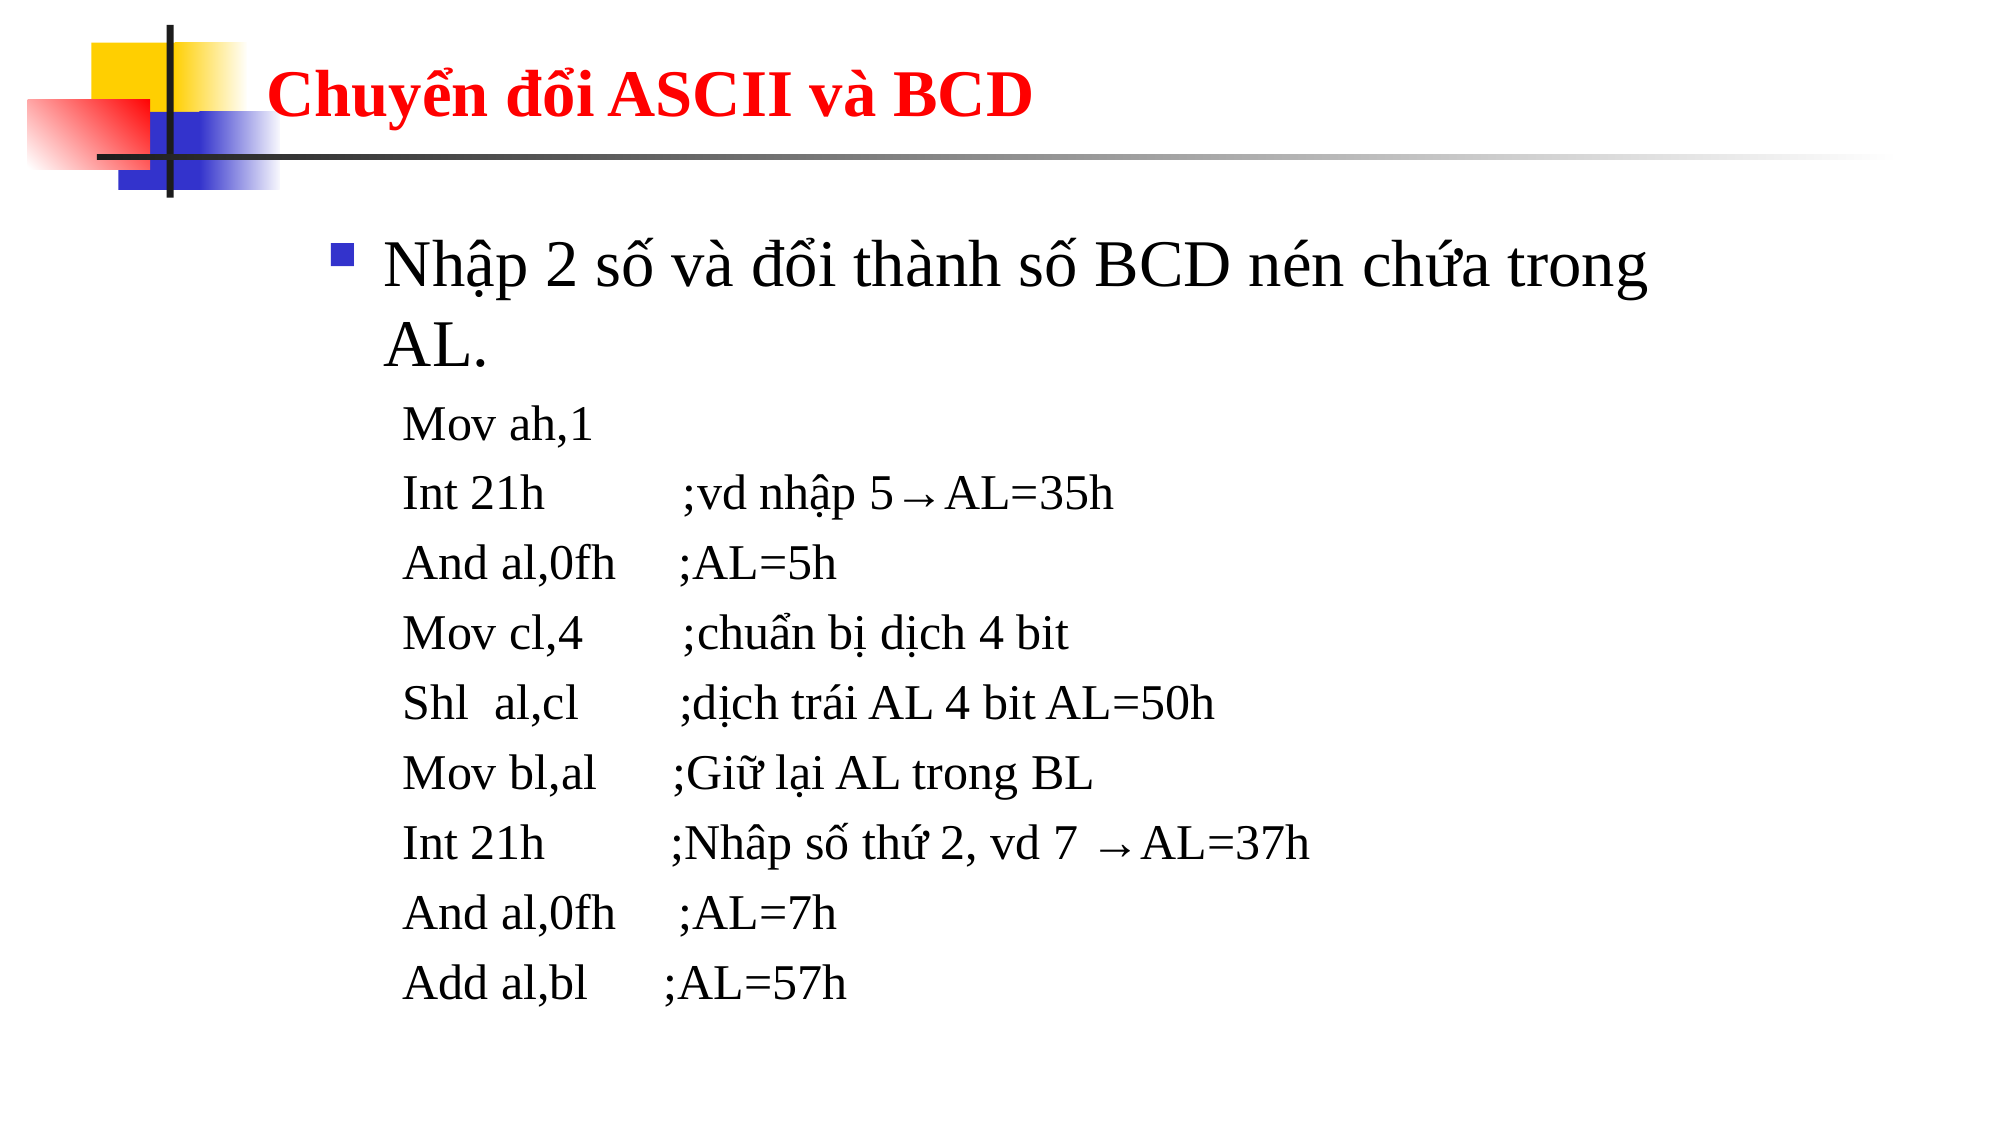

# Chuyển đổi ASCII và BCD
Nhập 2 số và đổi thành số BCD nén chứa trong AL.
Mov ah,1
Int 21h           ;vd nhập 5→AL=35h
And al,0fh     ;AL=5h
Mov cl,4        ;chuẩn bị dịch 4 bit
Shl  al,cl        ;dịch trái AL 4 bit AL=50h
Mov bl,al      ;Giữ lại AL trong BL
Int 21h          ;Nhâp số thứ 2, vd 7 →AL=37h
And al,0fh     ;AL=7h
Add al,bl      ;AL=57h